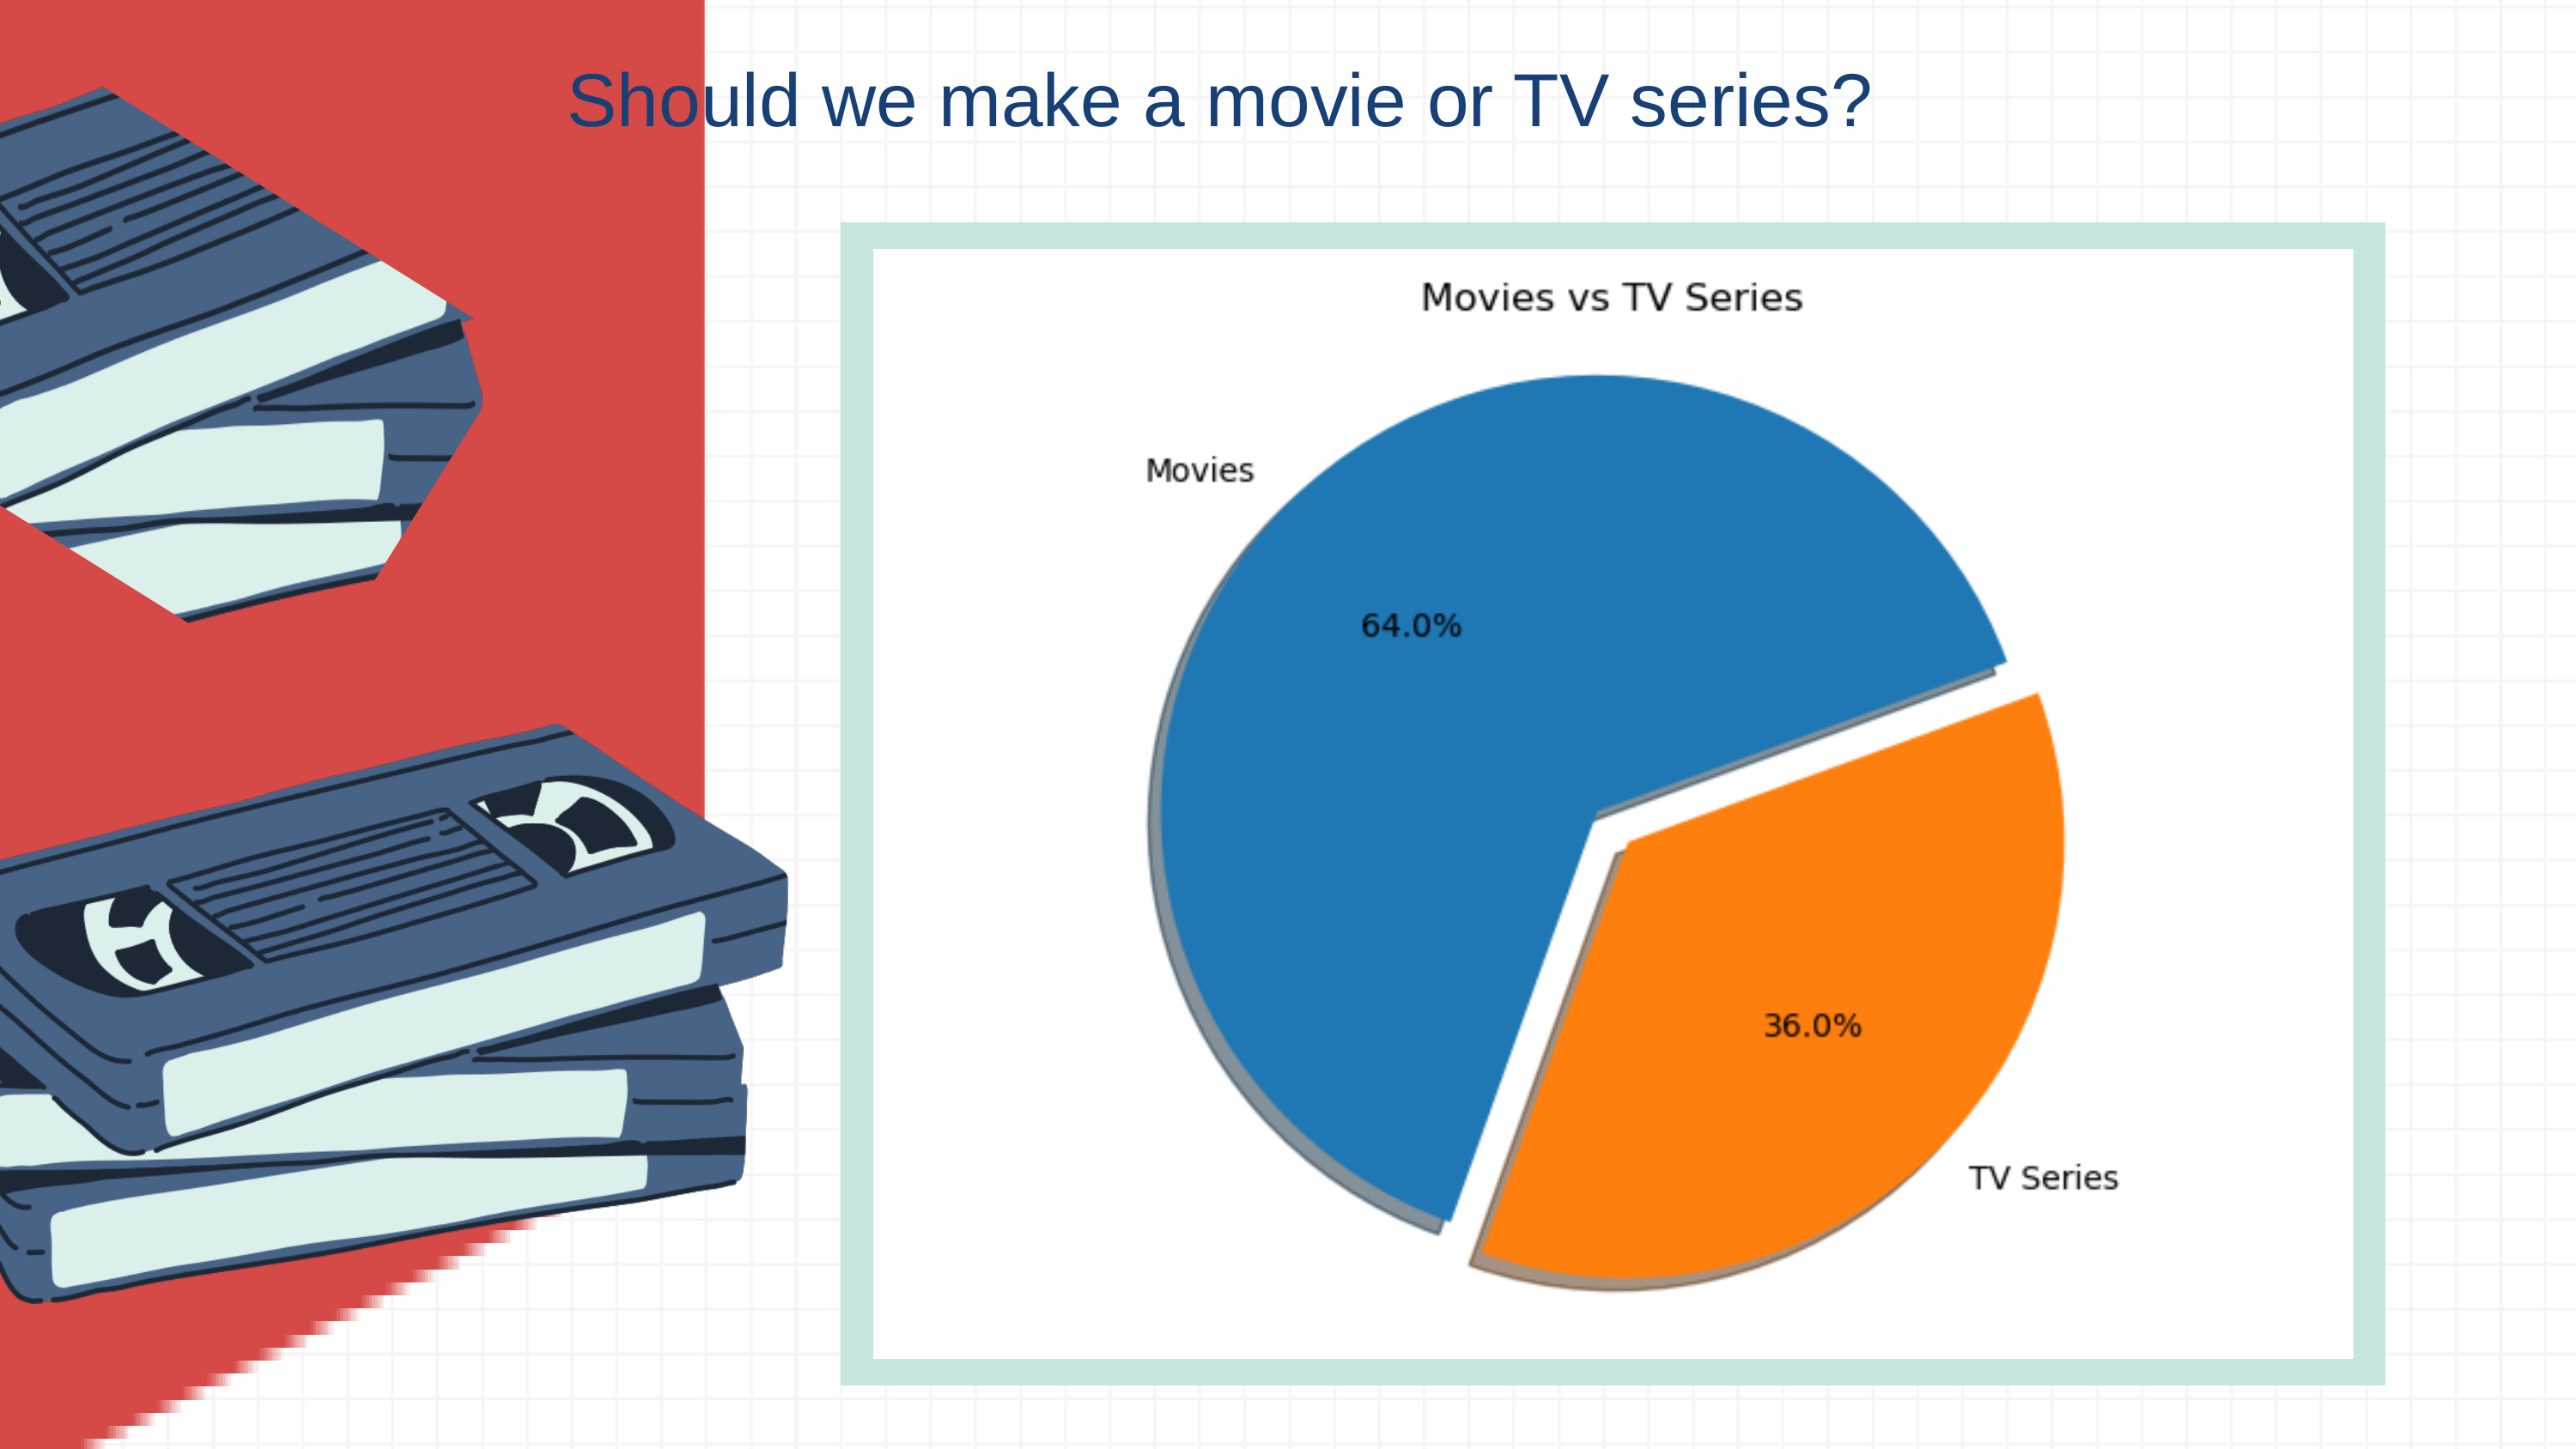

Should we make a movie or TV series?